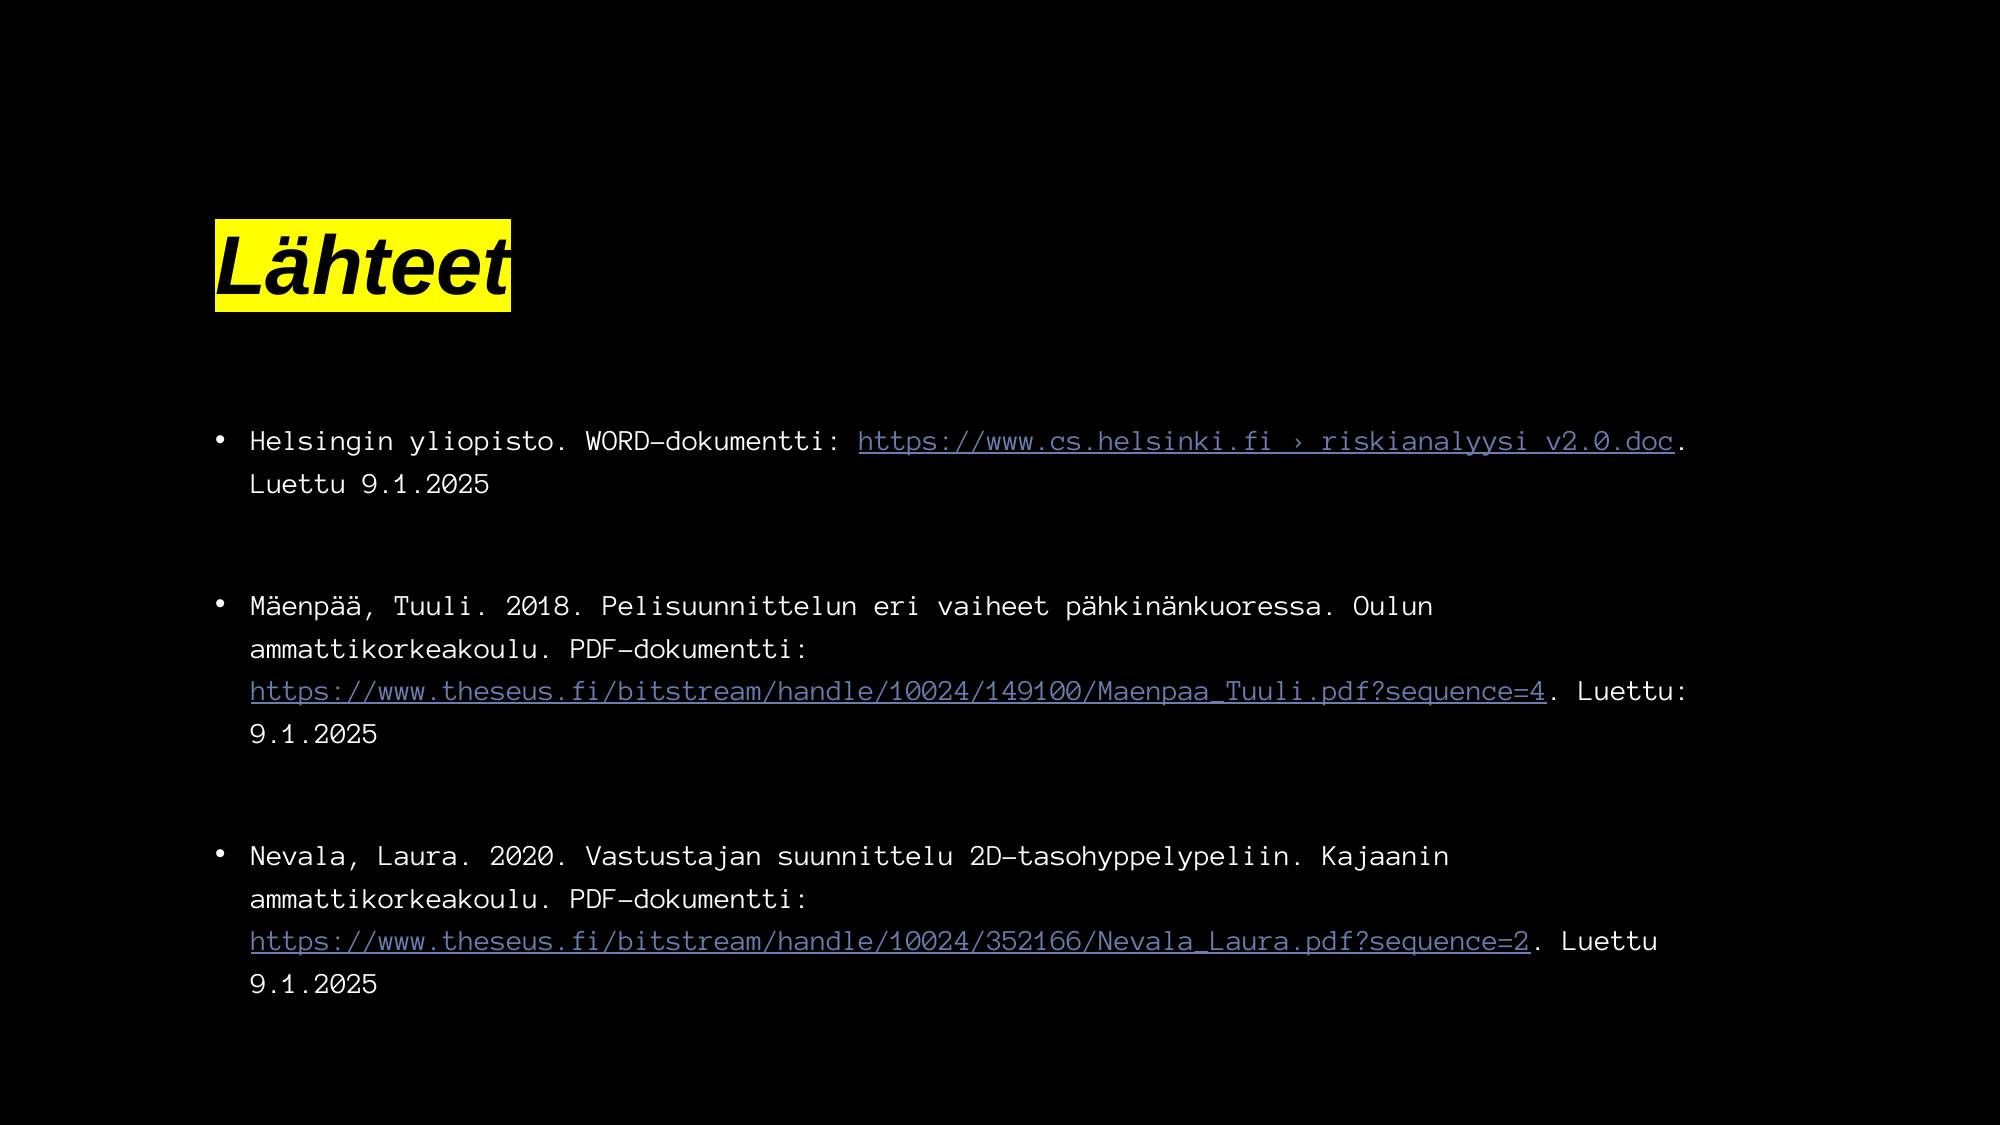

# Lähteet

Helsingin yliopisto. WORD-dokumentti: https://www.cs.helsinki.fi › riskianalyysi v2.0.doc. Luettu 9.1.2025

Mäenpää, Tuuli. 2018. Pelisuunnittelun eri vaiheet pähkinänkuoressa. Oulun ammattikorkeakoulu. PDF-dokumentti: https://www.theseus.fi/bitstream/handle/10024/149100/Maenpaa_Tuuli.pdf?sequence=4. Luettu: 9.1.2025

Nevala, Laura. 2020. Vastustajan suunnittelu 2D-tasohyppelypeliin. Kajaanin ammattikorkeakoulu. PDF-dokumentti: https://www.theseus.fi/bitstream/handle/10024/352166/Nevala_Laura.pdf?sequence=2. Luettu 9.1.2025